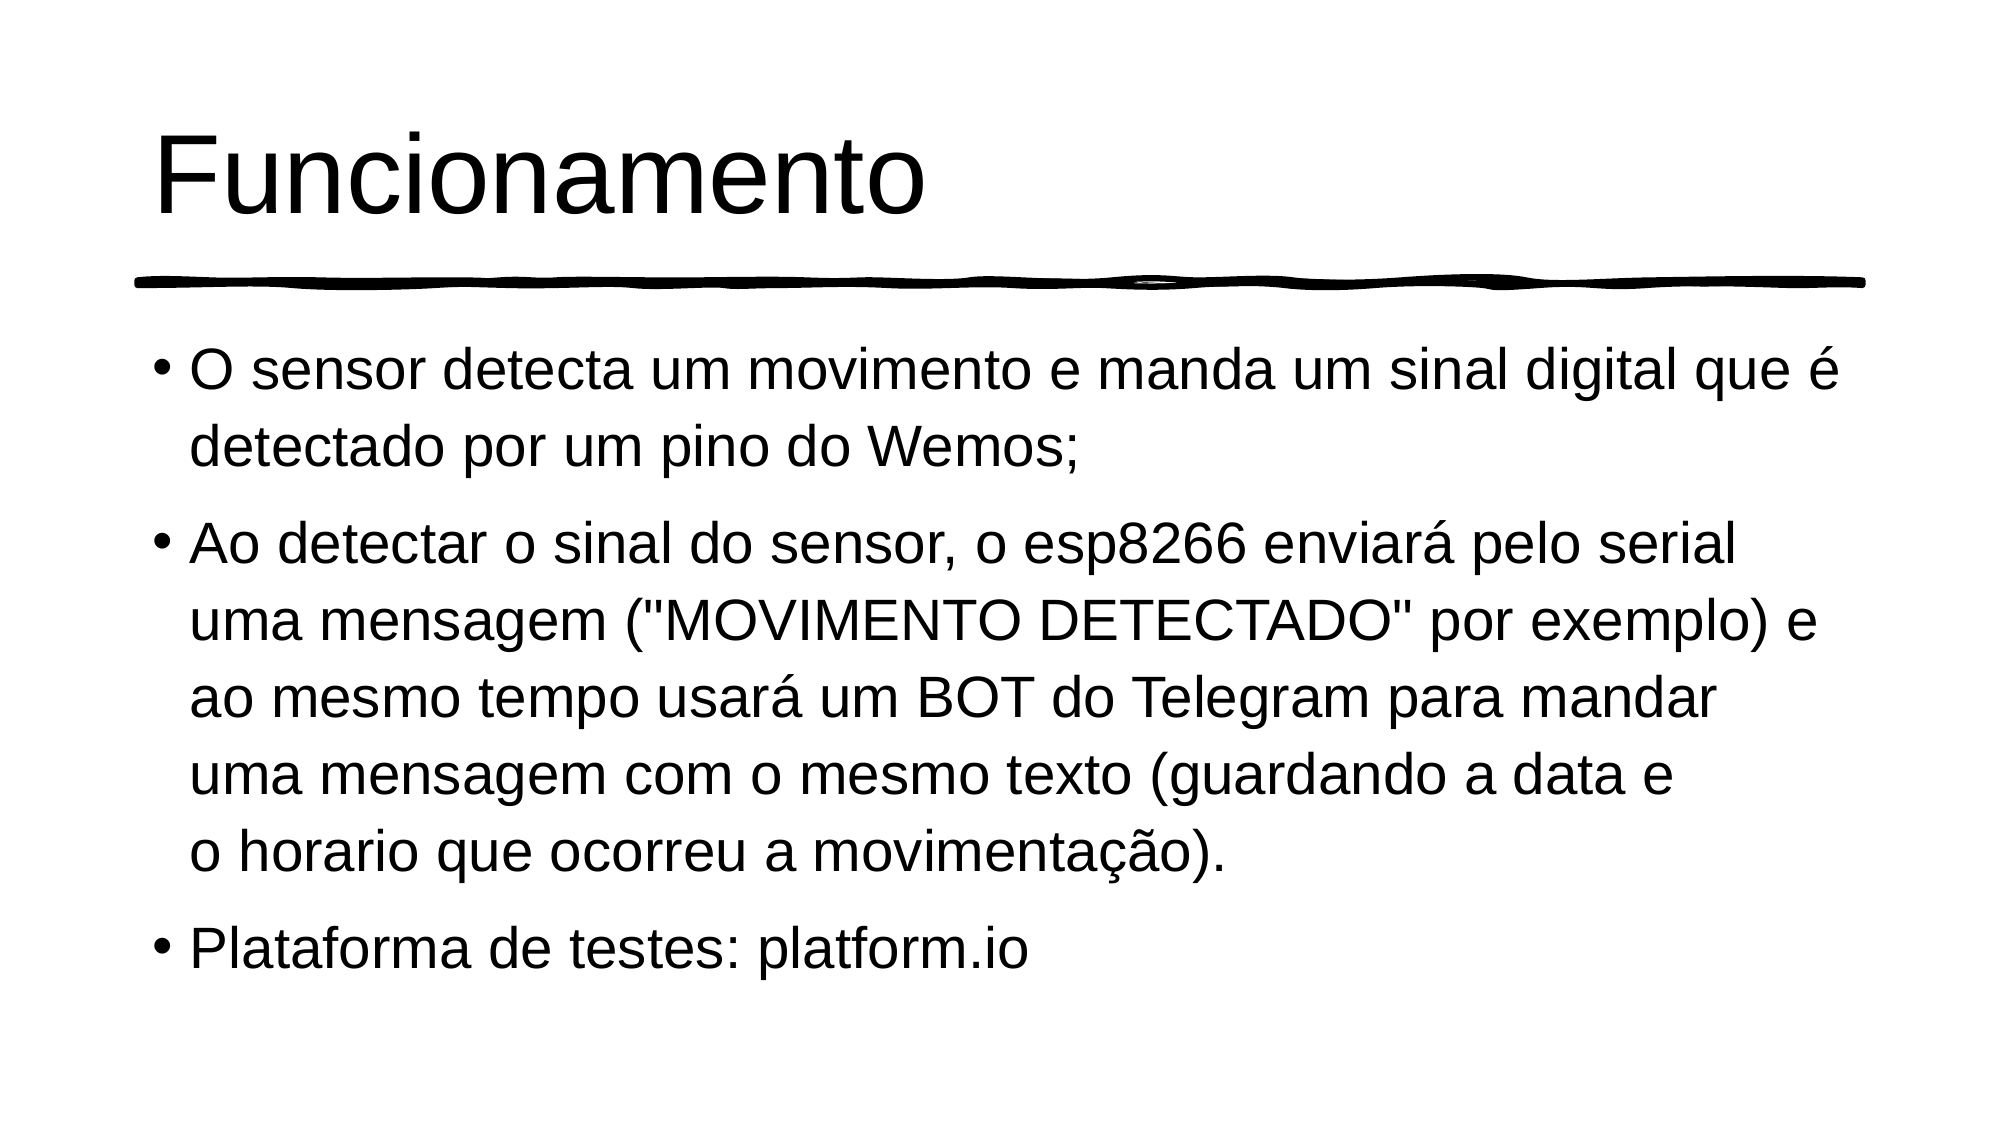

# Funcionamento
O sensor detecta um movimento e manda um sinal digital que é detectado por um pino do Wemos;
Ao detectar o sinal do sensor, o esp8266 enviará pelo serial uma mensagem ("MOVIMENTO DETECTADO" por exemplo) e ao mesmo tempo usará um BOT do Telegram para mandar uma mensagem com o mesmo texto (guardando a data e o horario que ocorreu a movimentação).
Plataforma de testes: platform.io